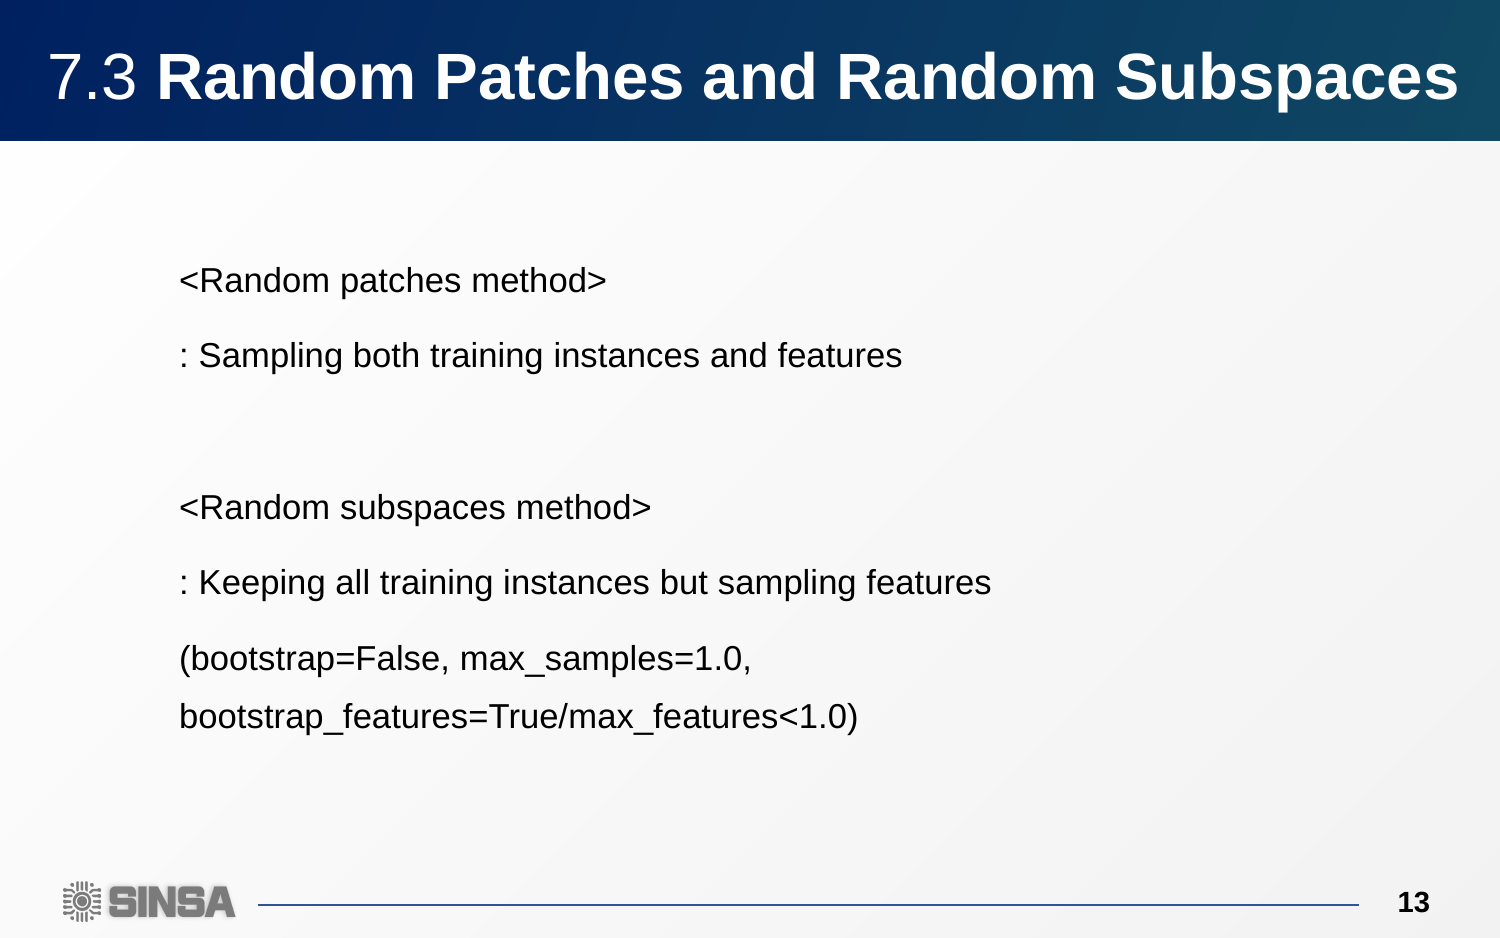

# 7.3 Random Patches and Random Subspaces
<Random patches method>
: Sampling both training instances and features

<Random subspaces method>
: Keeping all training instances but sampling features
(bootstrap=False, max_samples=1.0, bootstrap_features=True/max_features<1.0)
13